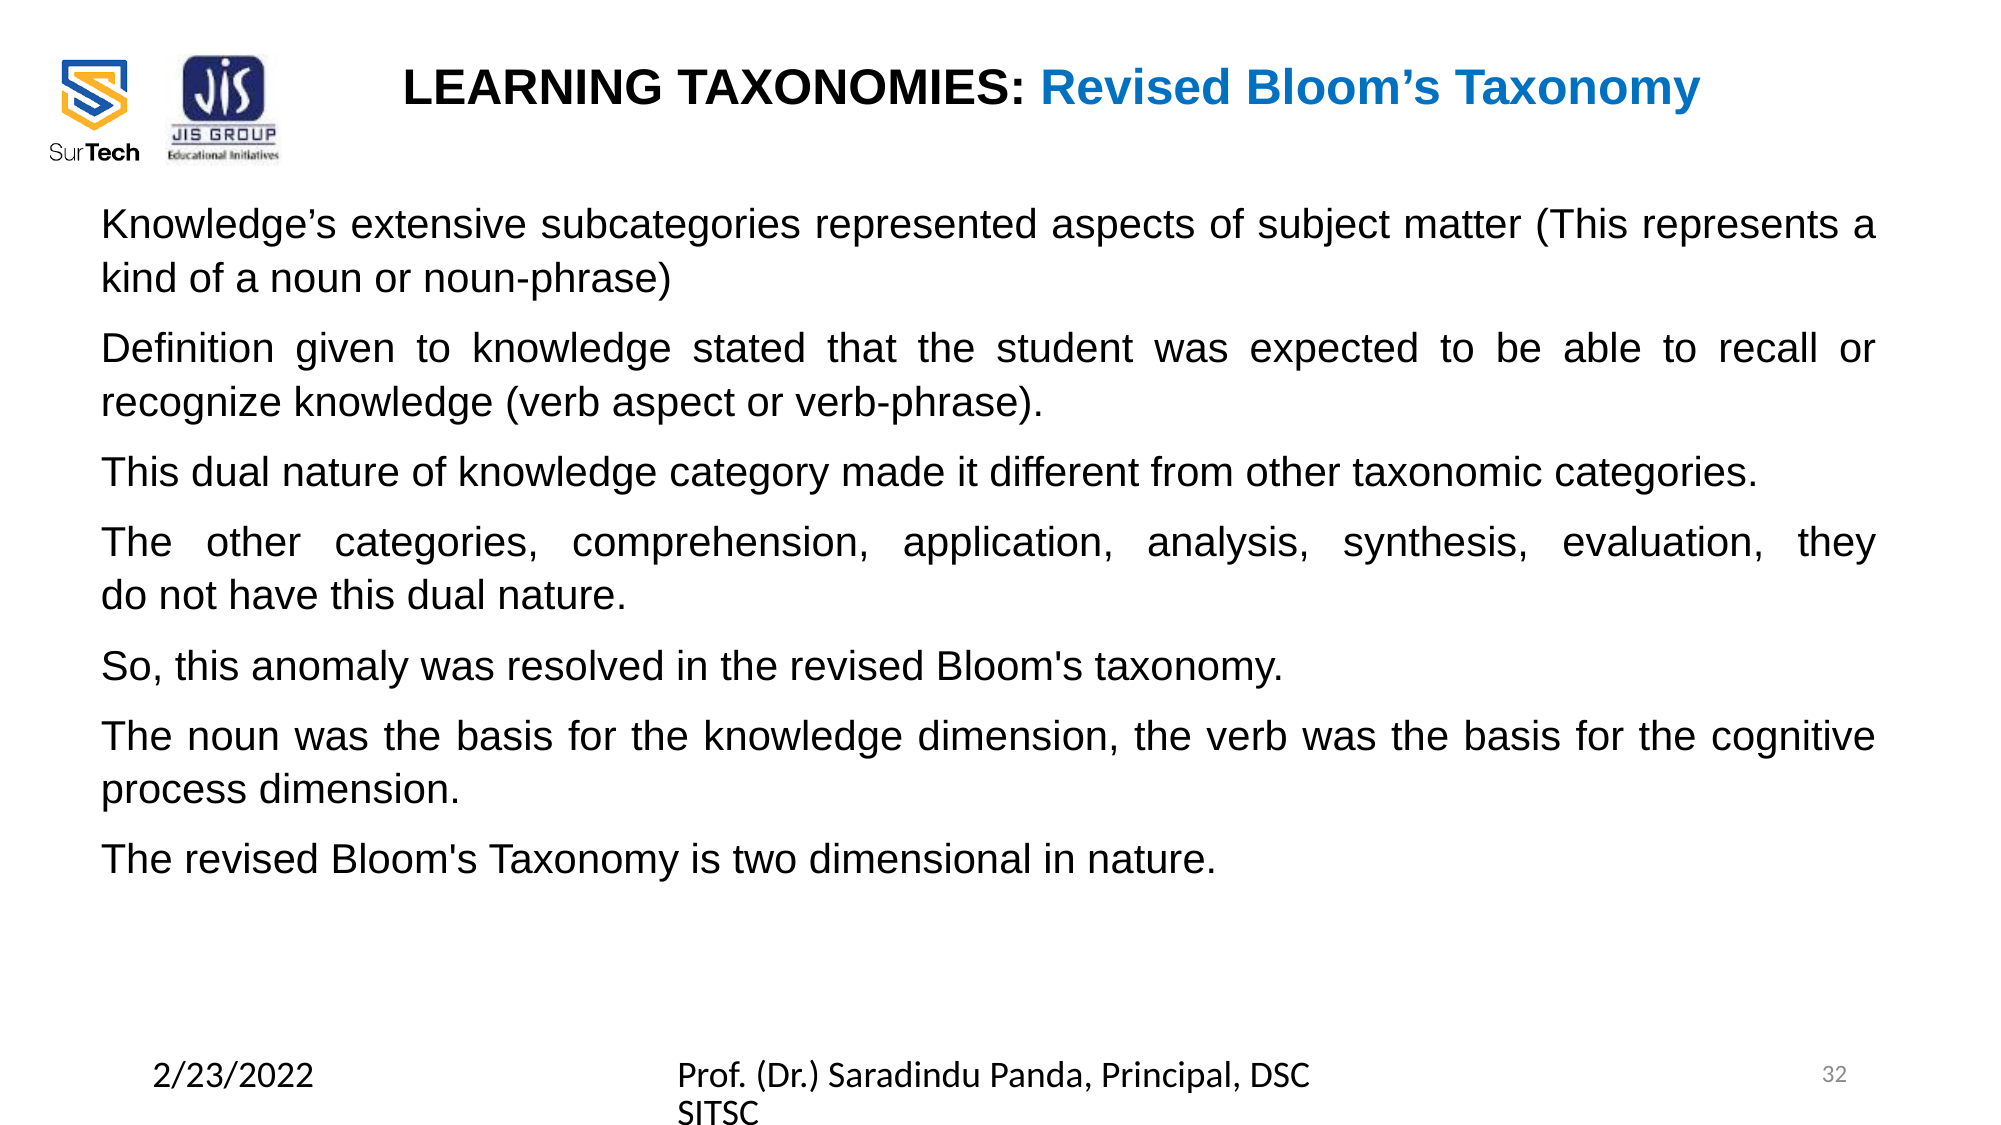

# LEARNING TAXONOMIES: Revised Bloom’s Taxonomy
Knowledge’s extensive subcategories represented aspects of subject matter (This represents a kind of a noun or noun-phrase)
Definition given to knowledge stated that the student was expected to be able to recall or
recognize knowledge (verb aspect or verb-phrase).
This dual nature of knowledge category made it different from other taxonomic categories.
The other categories, comprehension, application, analysis, synthesis, evaluation, they
do not have this dual nature.
So, this anomaly was resolved in the revised Bloom's taxonomy.
The noun was the basis for the knowledge dimension, the verb was the basis for the cognitive process dimension.
The revised Bloom's Taxonomy is two dimensional in nature.
2/23/2022
Prof. (Dr.) Saradindu Panda, Principal, DSCSITSC
32